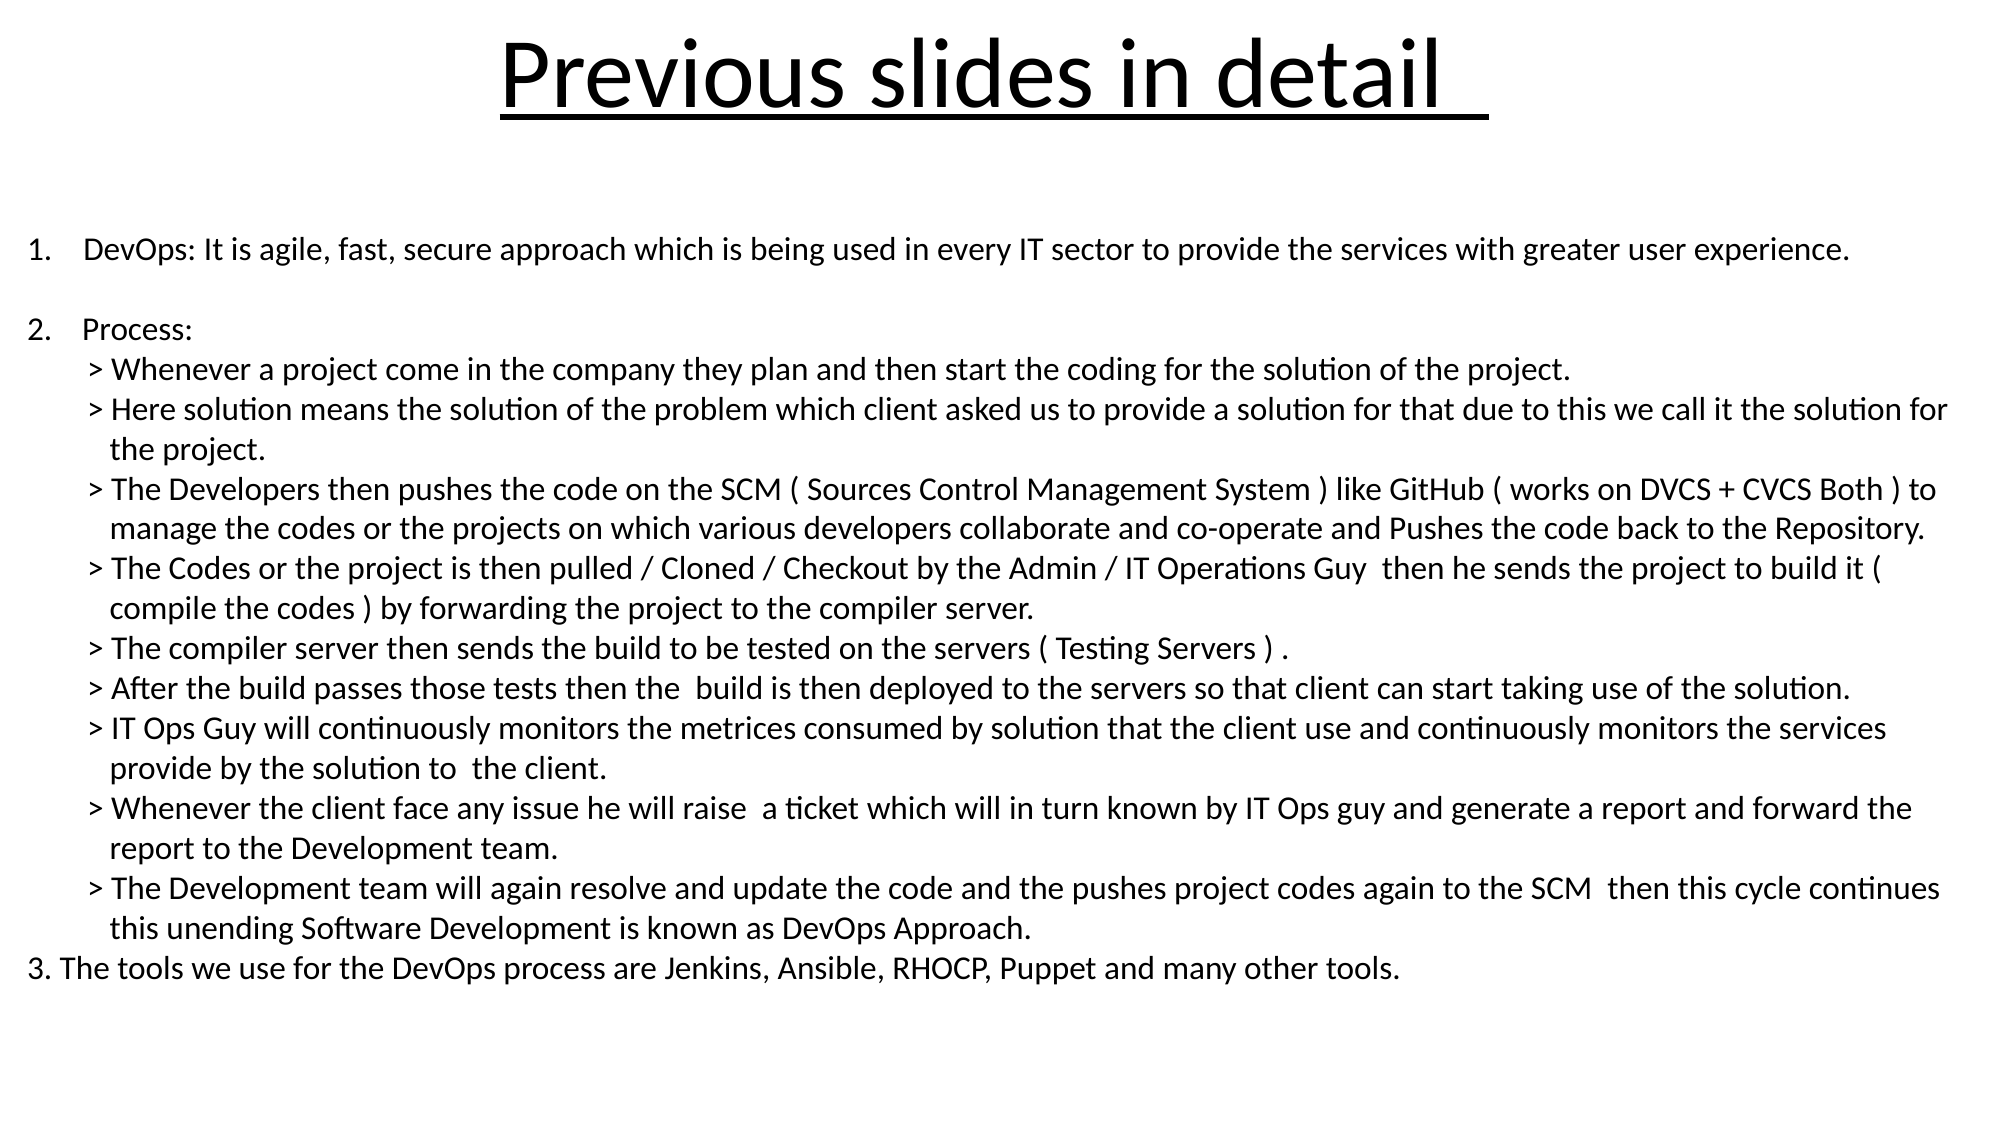

Previous slides in detail

DevOps: It is agile, fast, secure approach which is being used in every IT sector to provide the services with greater user experience.

2.    Process:
        > Whenever a project come in the company they plan and then start the coding for the solution of the project.
        > Here solution means the solution of the problem which client asked us to provide a solution for that due to this we call it the solution for
           the project.
        > The Developers then pushes the code on the SCM ( Sources Control Management System ) like GitHub ( works on DVCS + CVCS Both ) to
           manage the codes or the projects on which various developers collaborate and co-operate and Pushes the code back to the Repository.
        > The Codes or the project is then pulled / Cloned / Checkout by the Admin / IT Operations Guy  then he sends the project to build it (
           compile the codes ) by forwarding the project to the compiler server.
        > The compiler server then sends the build to be tested on the servers ( Testing Servers ) .
        > After the build passes those tests then the  build is then deployed to the servers so that client can start taking use of the solution.
        > IT Ops Guy will continuously monitors the metrices consumed by solution that the client use and continuously monitors the services
           provide by the solution to  the client.
        > Whenever the client face any issue he will raise  a ticket which will in turn known by IT Ops guy and generate a report and forward the
           report to the Development team.
        > The Development team will again resolve and update the code and the pushes project codes again to the SCM  then this cycle continues
           this unending Software Development is known as DevOps Approach.
3. The tools we use for the DevOps process are Jenkins, Ansible, RHOCP, Puppet and many other tools.